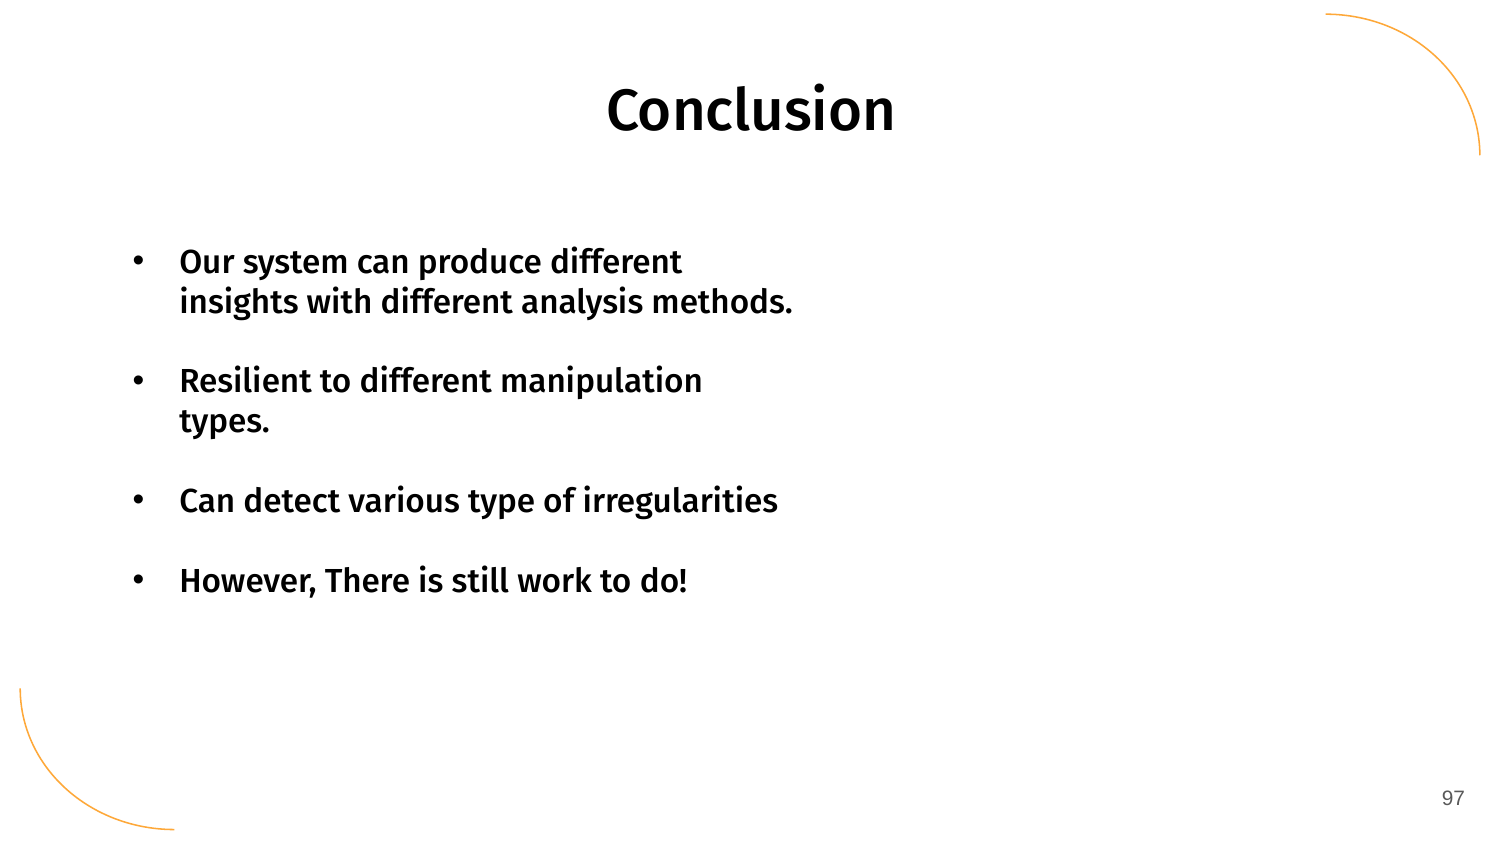

Conclusion
Our system can produce different insights with different analysis methods.
Resilient to different manipulation types.
Can detect various type of irregularities
However, There is still work to do!
97